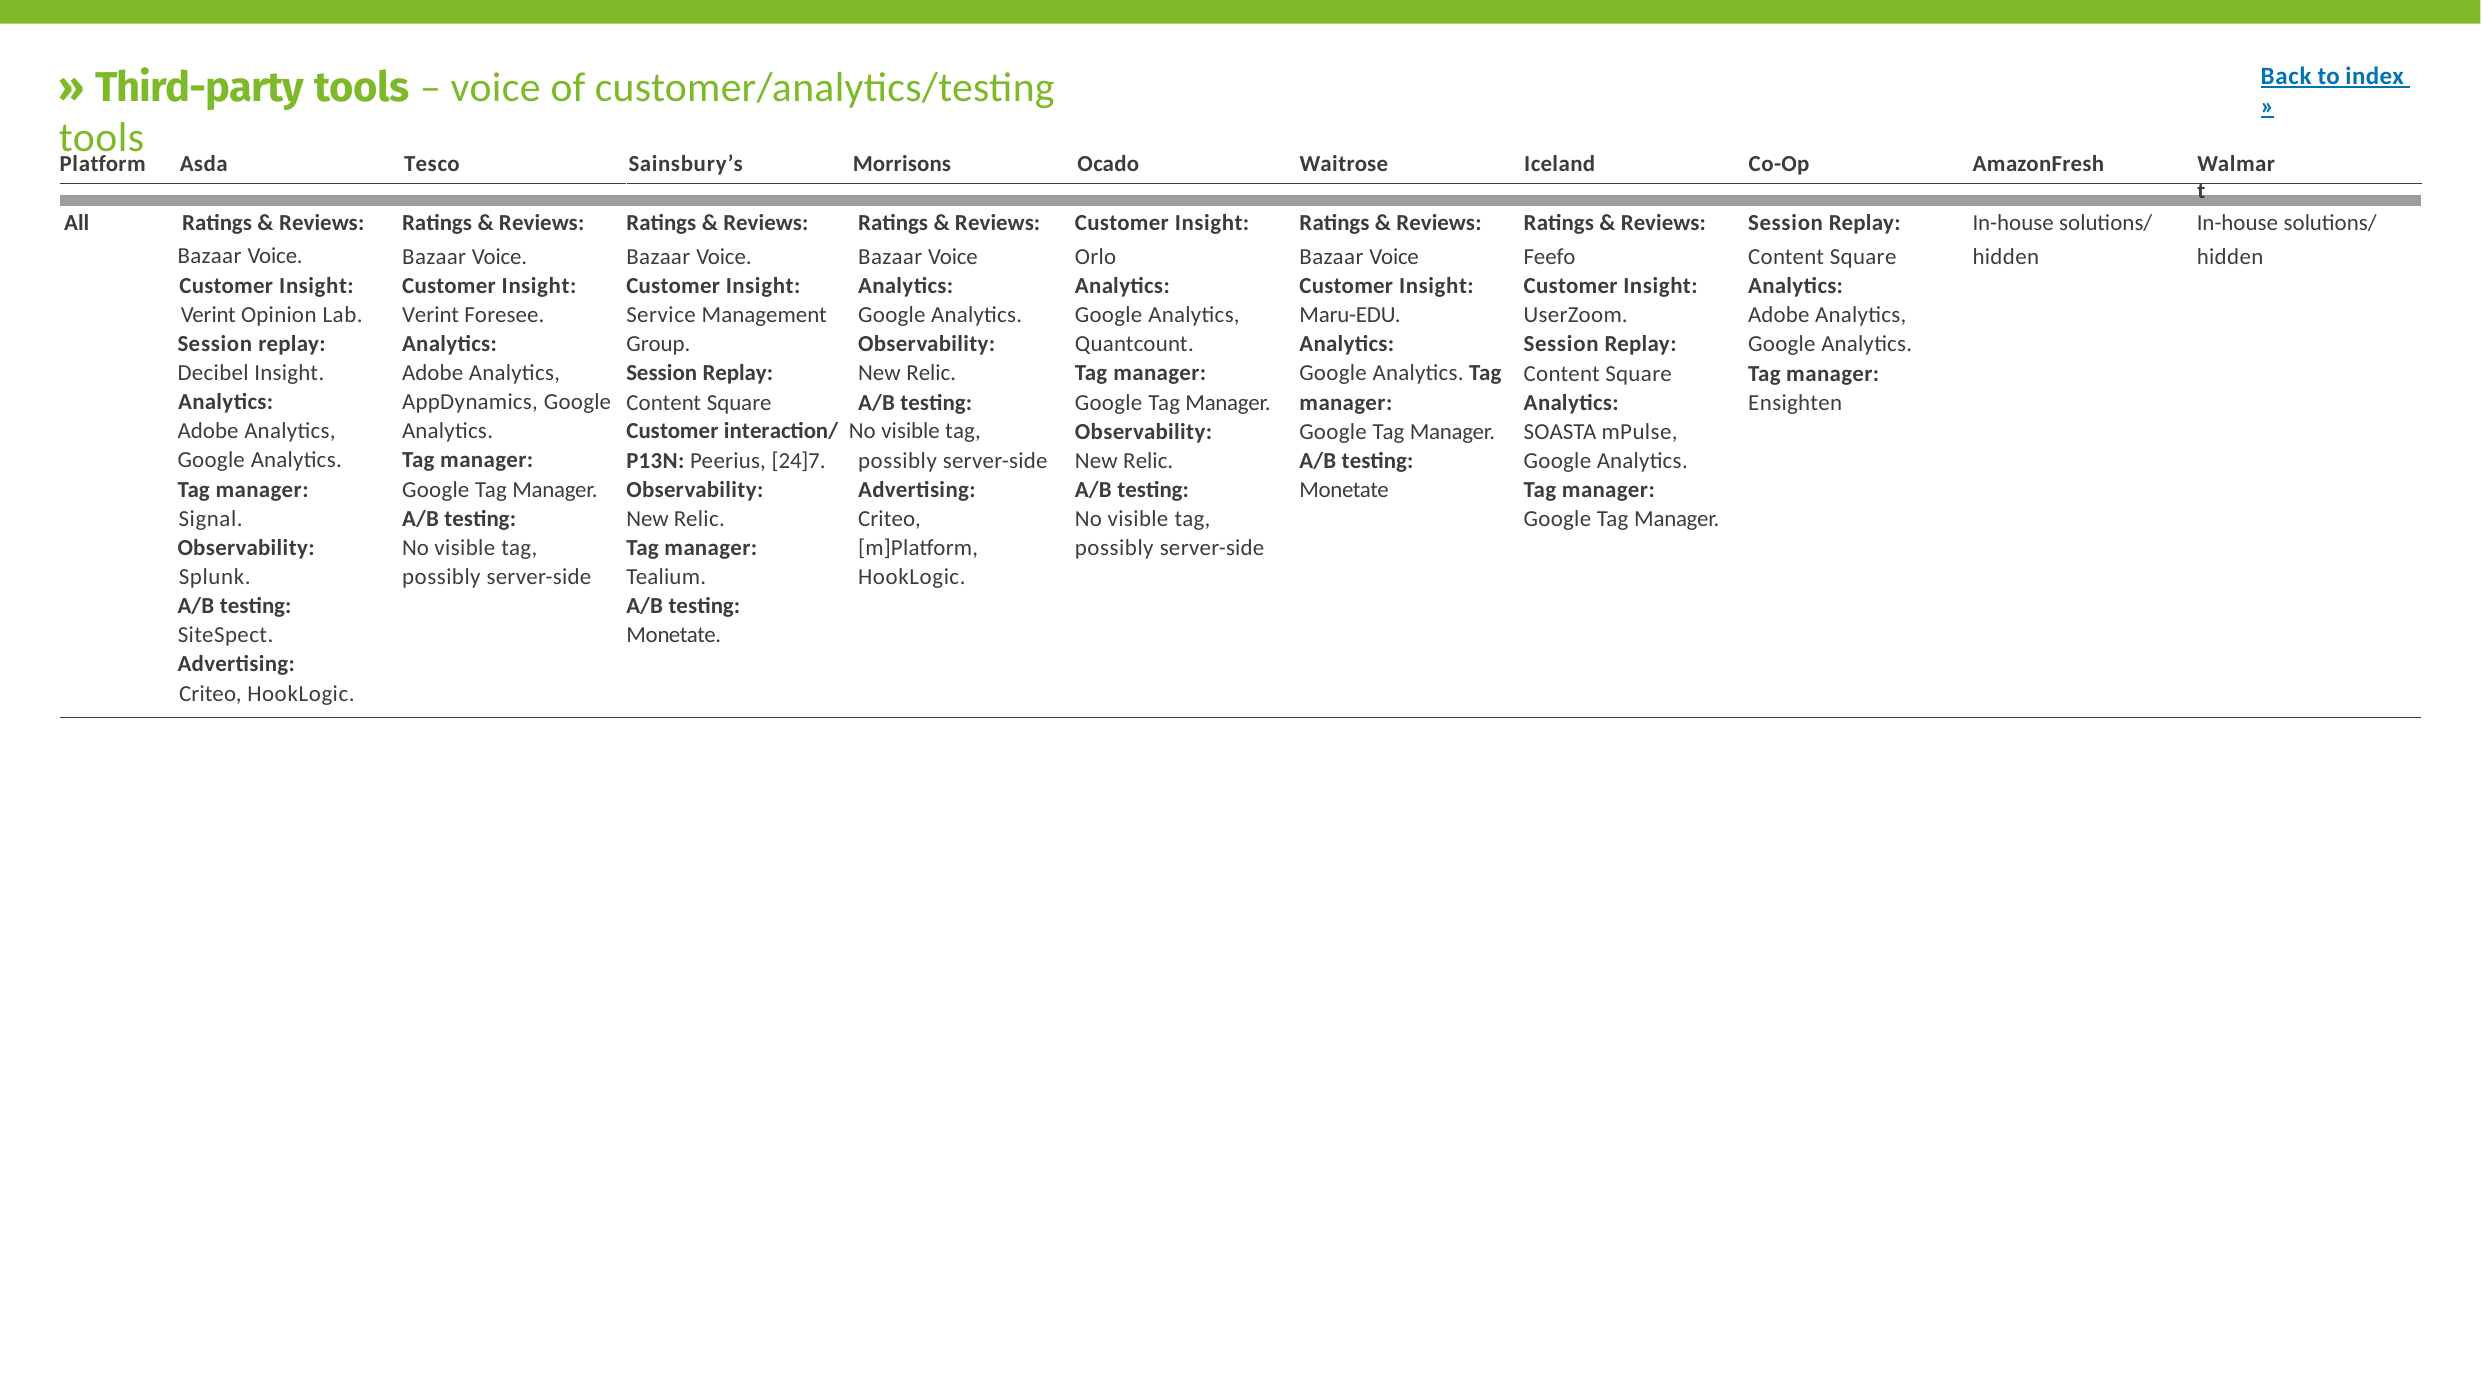

Back to index »
# » Third-party tools – voice of customer/analytics/testing tools
Platform	Asda	Tesco	Sainsbury’s	Morrisons	Ocado
Waitrose
Iceland
Co-Op
AmazonFresh
Walmart

| All Ratings & Reviews: | Ratings & Reviews: | Ratings & Reviews: Ratings & Reviews: | Customer Insight: | Ratings & Reviews: | Ratings & Reviews: | Session Replay: | In-house solutions/ | In-house solutions/ |
| --- | --- | --- | --- | --- | --- | --- | --- | --- |
| Bazaar Voice. | Bazaar Voice. | Bazaar Voice. Bazaar Voice | Orlo | Bazaar Voice | Feefo | Content Square | hidden | hidden |
| Customer Insight: | Customer Insight: | Customer Insight: Analytics: | Analytics: | Customer Insight: | Customer Insight: | Analytics: |  |  |
| Verint Opinion Lab. | Verint Foresee. | Service Management Google Analytics. | Google Analytics, | Maru-EDU. | UserZoom. | Adobe Analytics, |  |  |
| Session replay: | Analytics: | Group. Observability: | Quantcount. | Analytics: | Session Replay: | Google Analytics. |  |  |
| Decibel Insight. | Adobe Analytics, | Session Replay: New Relic. | Tag manager: | Google Analytics. Tag | Content Square | Tag manager: |  |  |
| Analytics: | AppDynamics, Google | Content Square A/B testing: | Google Tag Manager. | manager: | Analytics: | Ensighten |  |  |
| Adobe Analytics, | Analytics. | Customer interaction/ No visible tag, | Observability: | Google Tag Manager. | SOASTA mPulse, |  |  |  |
| Google Analytics. | Tag manager: | P13N: Peerius, [24]7. possibly server-side | New Relic. | A/B testing: | Google Analytics. |  |  |  |
| Tag manager: | Google Tag Manager. | Observability: Advertising: | A/B testing: | Monetate | Tag manager: |  |  |  |
| Signal. | A/B testing: | New Relic. Criteo, | No visible tag, |  | Google Tag Manager. |  |  |  |
| Observability: | No visible tag, | Tag manager: [m]Platform, | possibly server-side |  |  |  |  |  |
| Splunk. | possibly server-side | Tealium. HookLogic. |  |  |  |  |  |  |
| A/B testing: |  | A/B testing: |  |  |  |  |  |  |
| SiteSpect. |  | Monetate. |  |  |  |  |  |  |
| Advertising: |  |  |  |  |  |  |  |  |
| Criteo, HookLogic. |  |  |  |  |  |  |  |  |